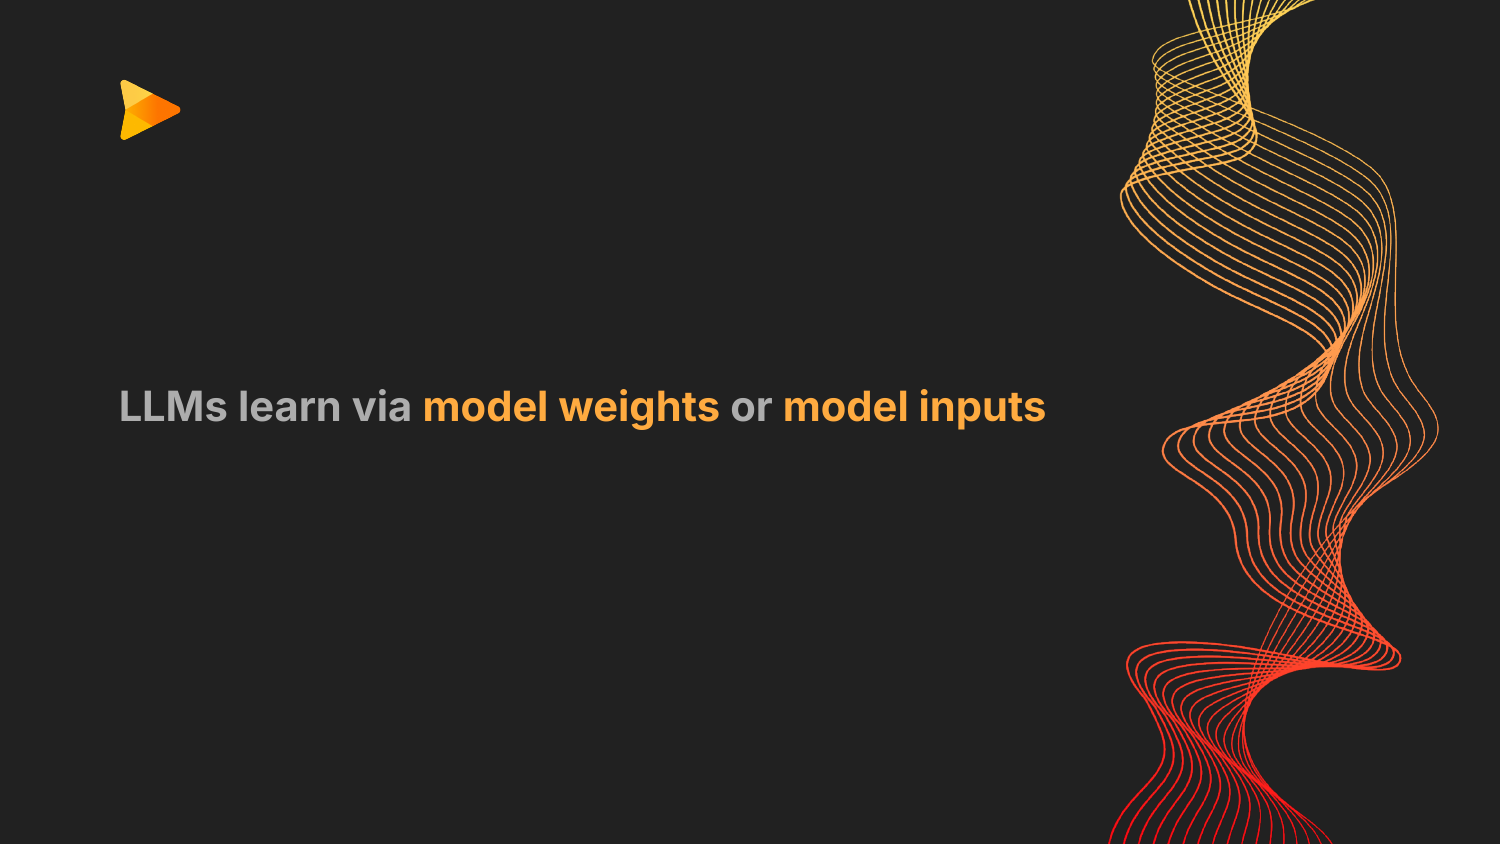

LLMs learn via model weights or model inputs